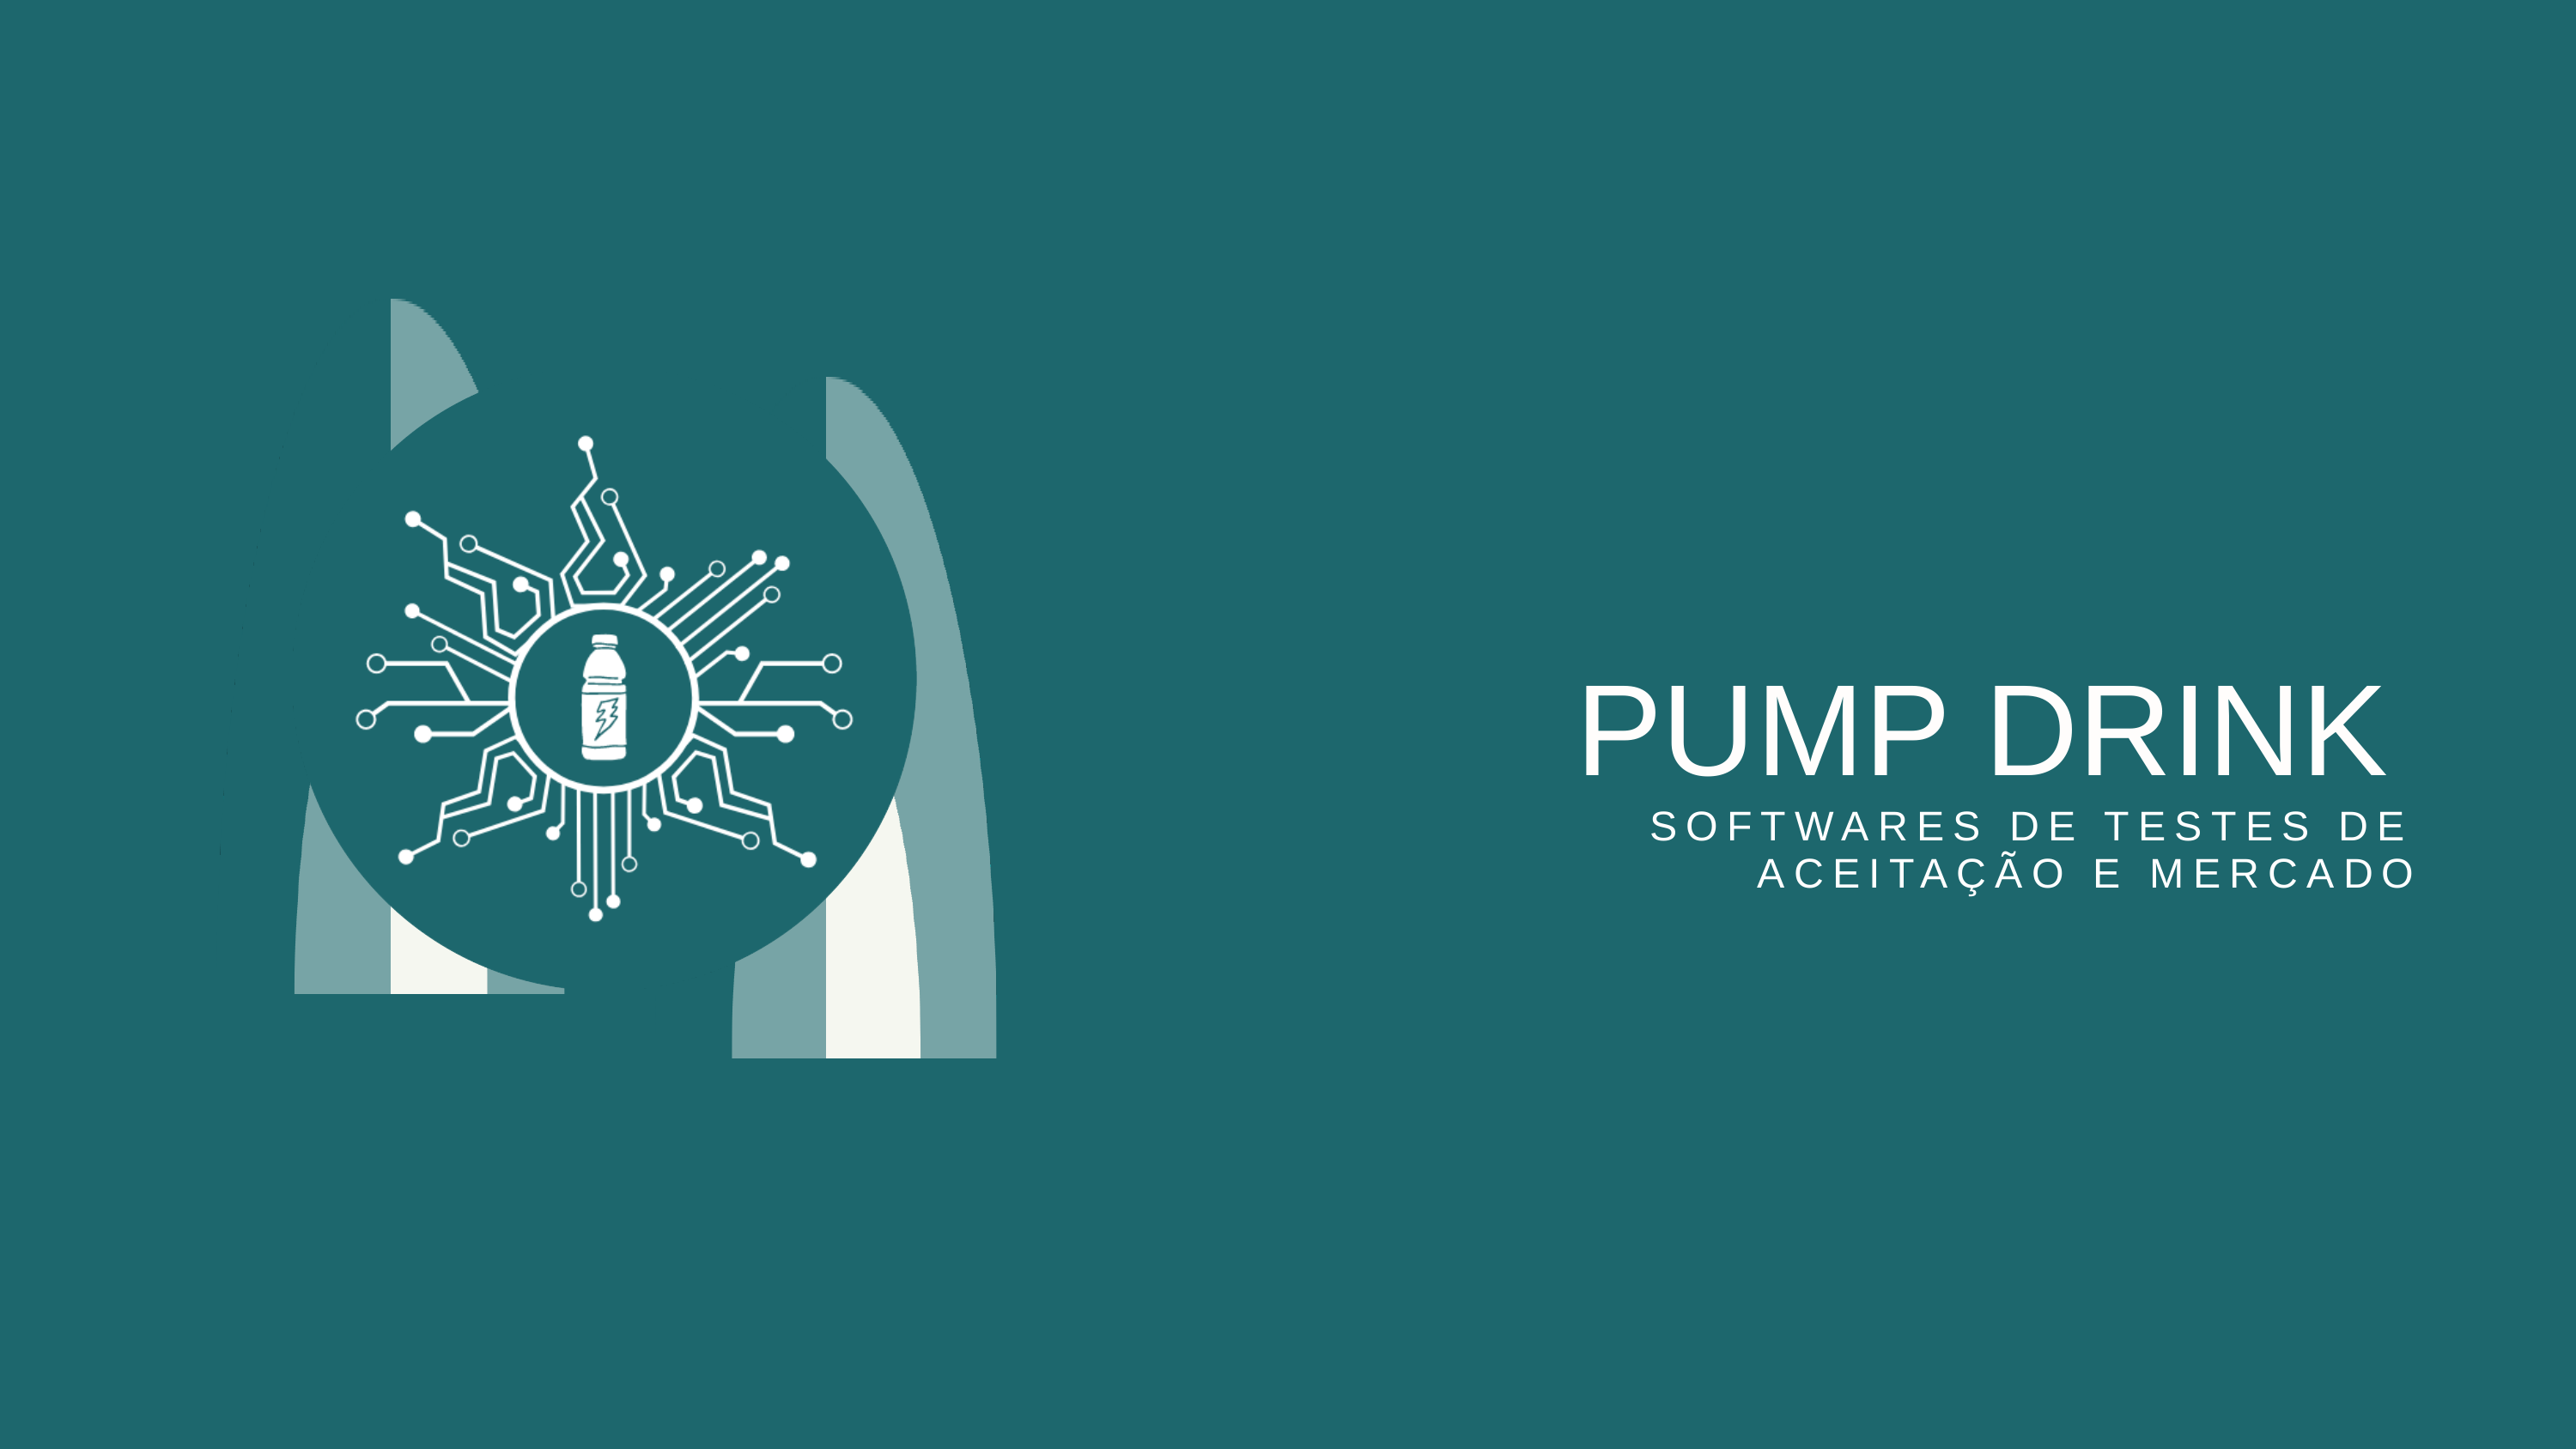

PUMP DRINK
SOFTWARES DE TESTES DE ACEITAÇÃO E MERCADO